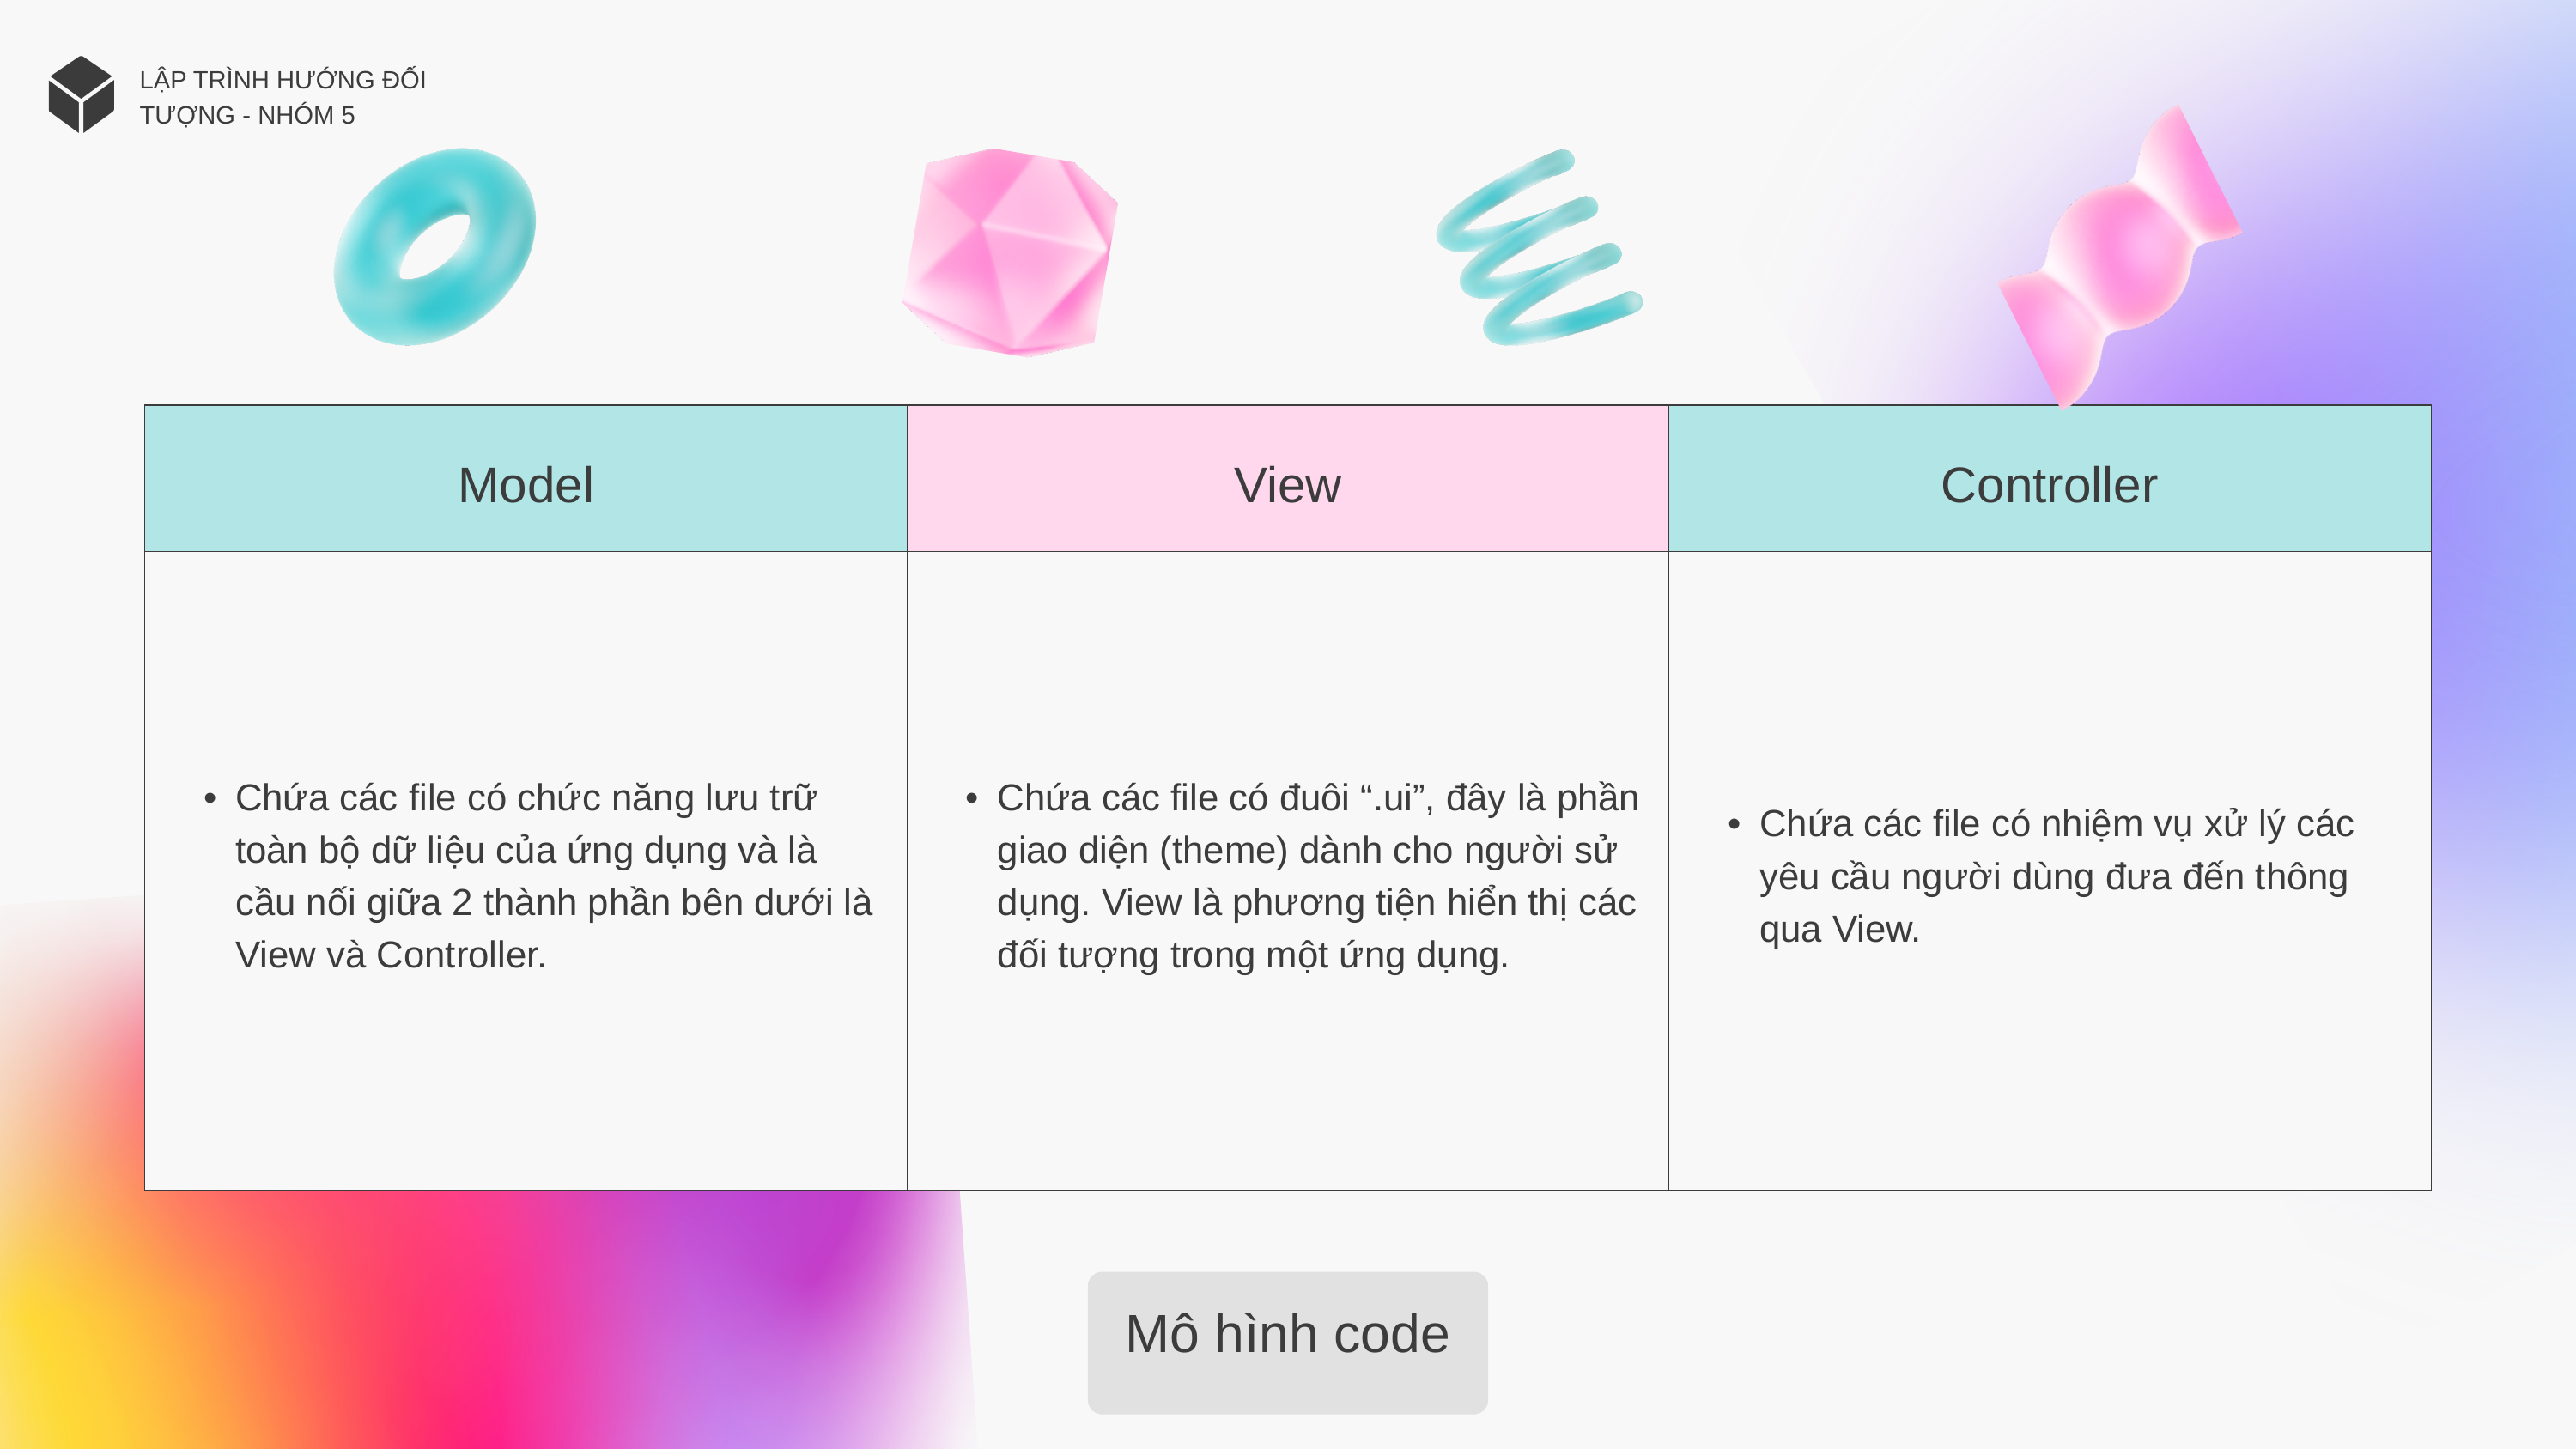

LẬP TRÌNH HƯỚNG ĐỐI TƯỢNG - NHÓM 5

| Model | View | Controller |
| --- | --- | --- |
| Chứa các file có chức năng lưu trữ toàn bộ dữ liệu của ứng dụng và là cầu nối giữa 2 thành phần bên dưới là View và Controller. | Chứa các file có đuôi “.ui”, đây là phần giao diện (theme) dành cho người sử dụng. View là phương tiện hiển thị các đối tượng trong một ứng dụng. | Chứa các file có nhiệm vụ xử lý các yêu cầu người dùng đưa đến thông qua View. |

Mô hình code